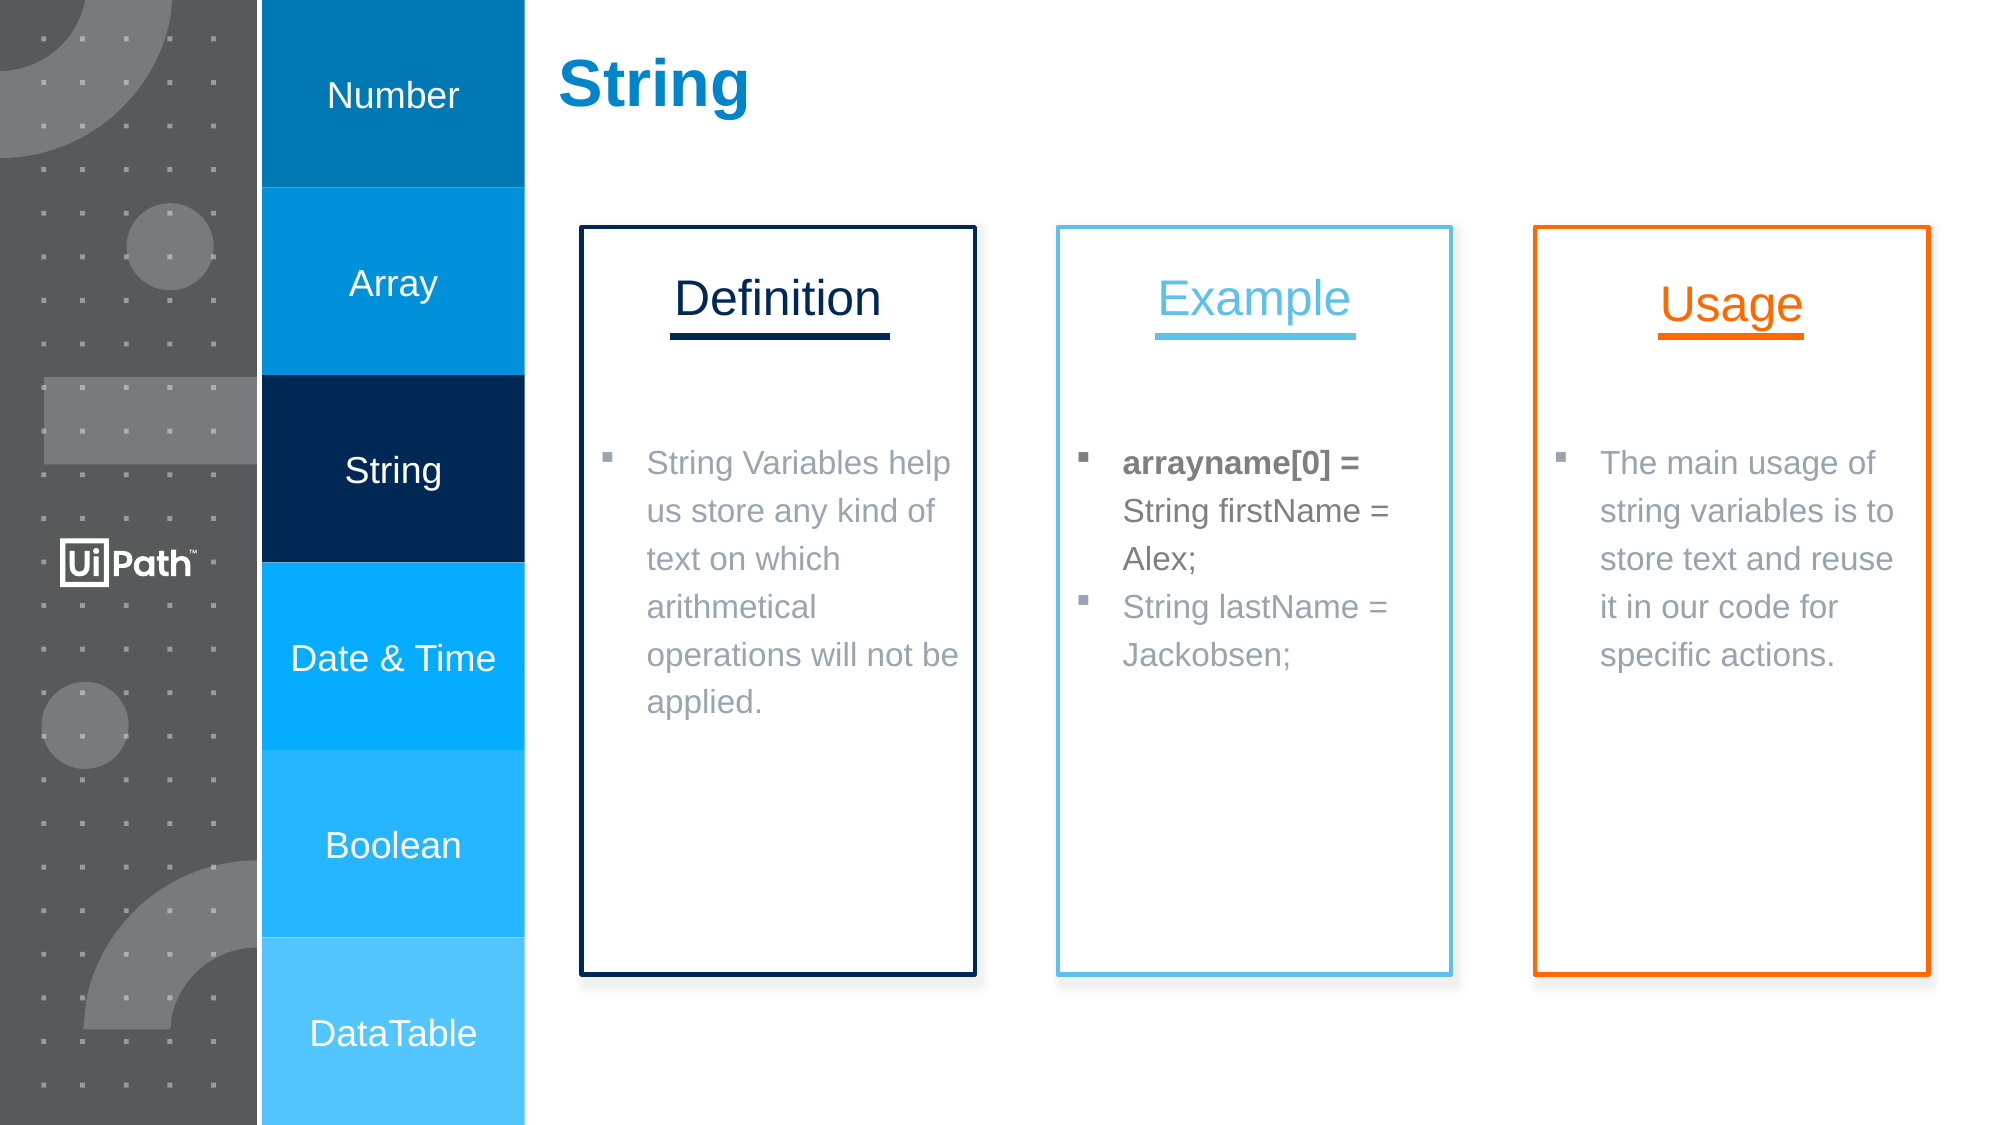

Number
String
Array

Definition
String Variables help us store any kind of text on which arithmetical operations will not be applied.

Example
arrayname[0] = String firstName = Alex;
String lastName = Jackobsen;

Usage
The main usage of string variables is to store text and reuse it in our code for specific actions.

String
Date & Time
Boolean
DataTable